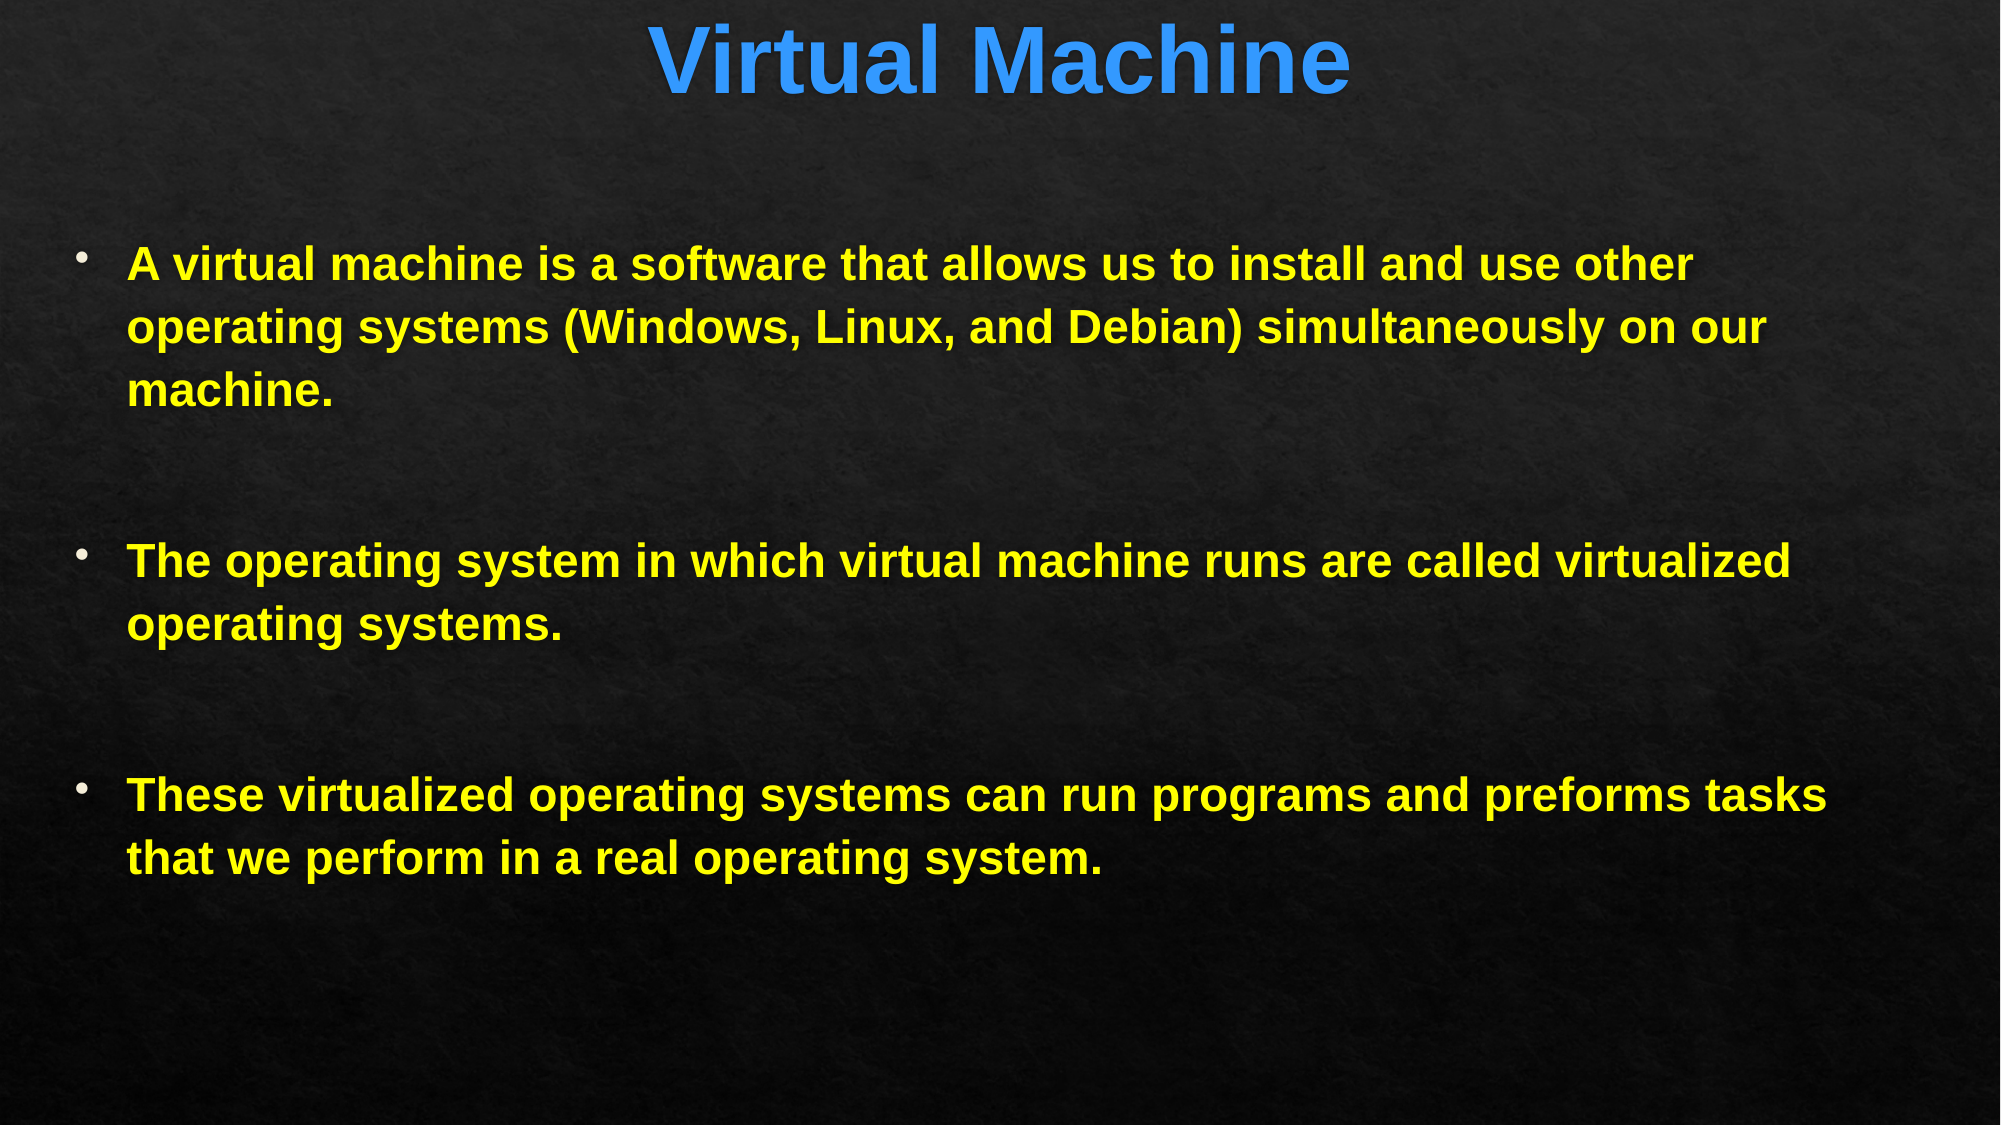

# Virtual Machine

A virtual machine is a software that allows us to install and use other operating systems (Windows, Linux, and Debian) simultaneously on our machine.

The operating system in which virtual machine runs are called virtualized operating systems.

These virtualized operating systems can run programs and preforms tasks that we perform in a real operating system.